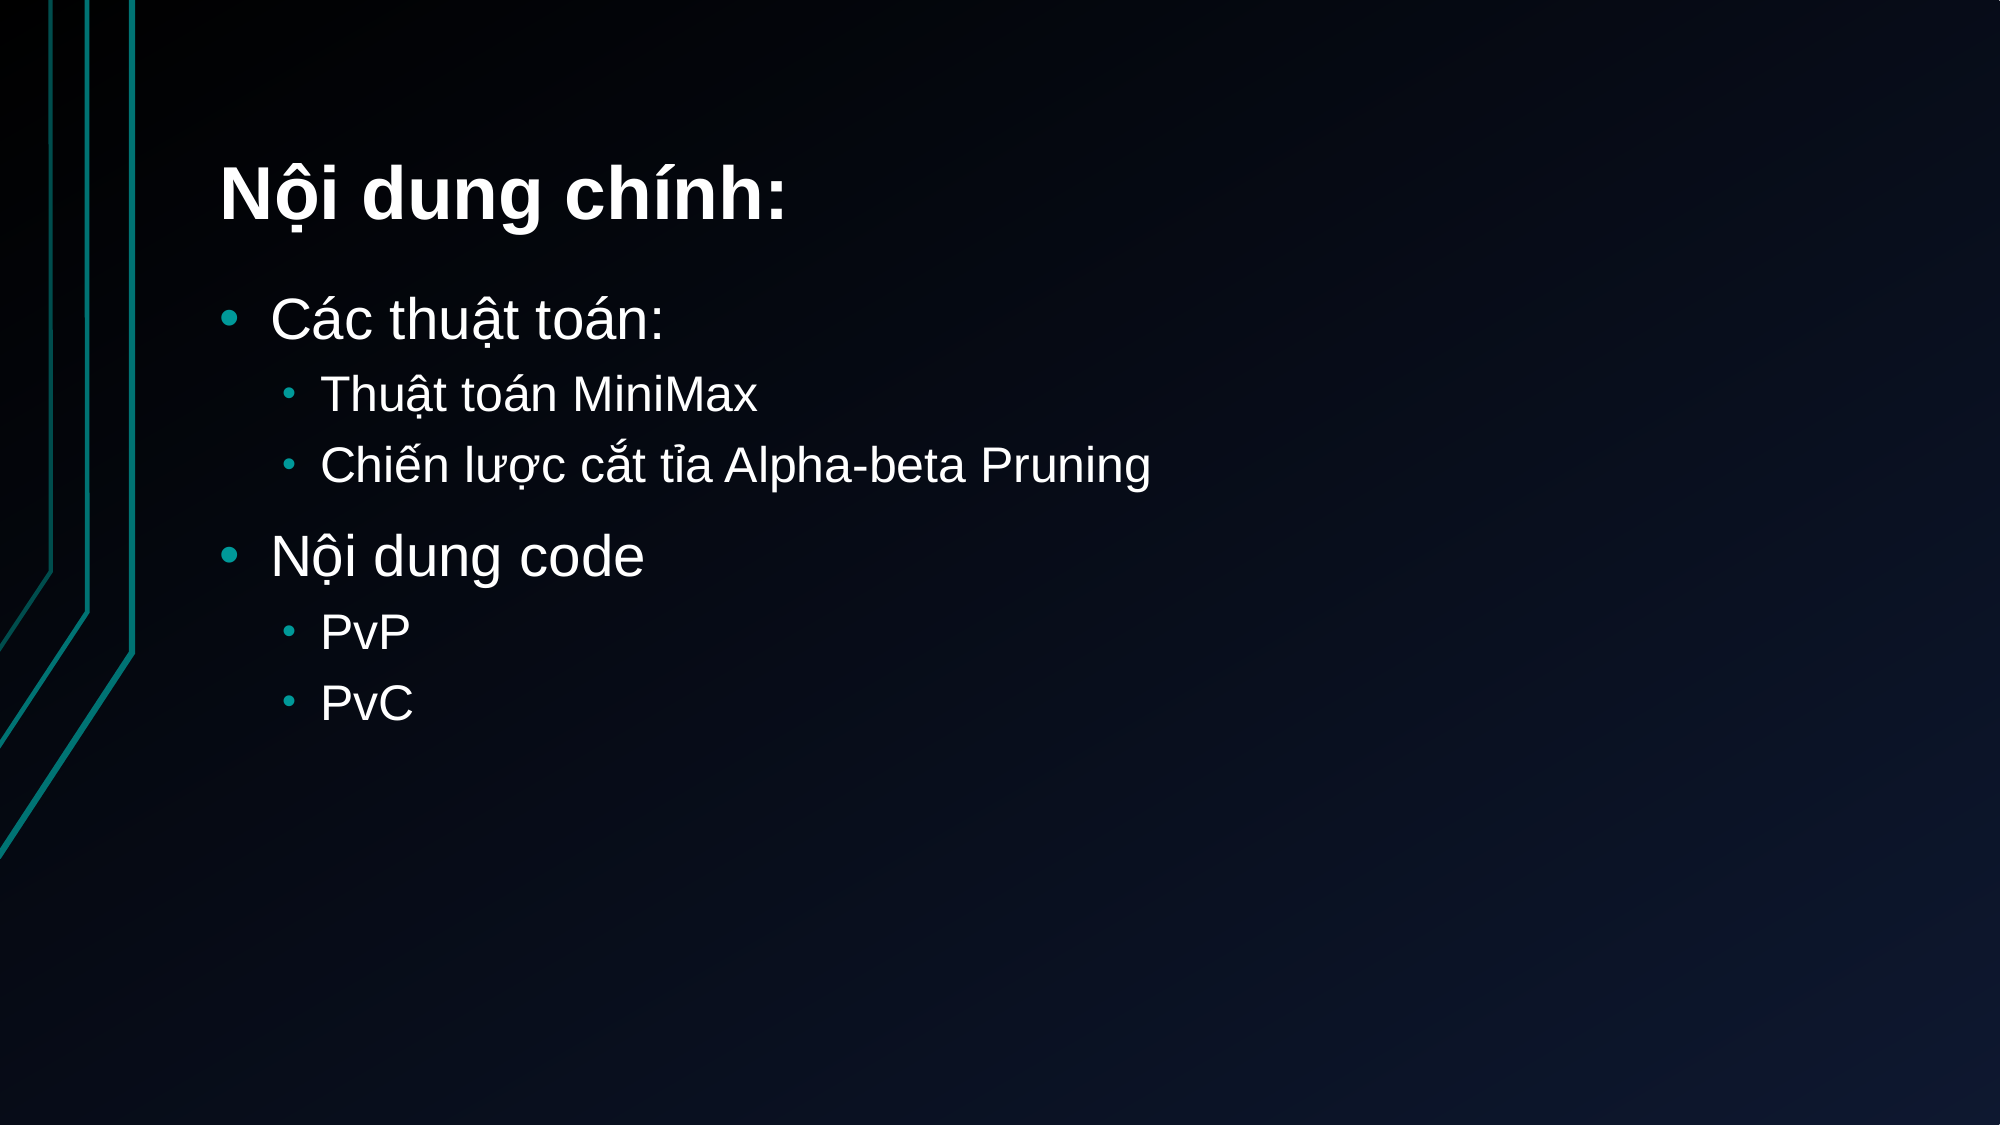

# Nội dung chính:
Các thuật toán:
Thuật toán MiniMax
Chiến lược cắt tỉa Alpha-beta Pruning
Nội dung code
PvP
PvC